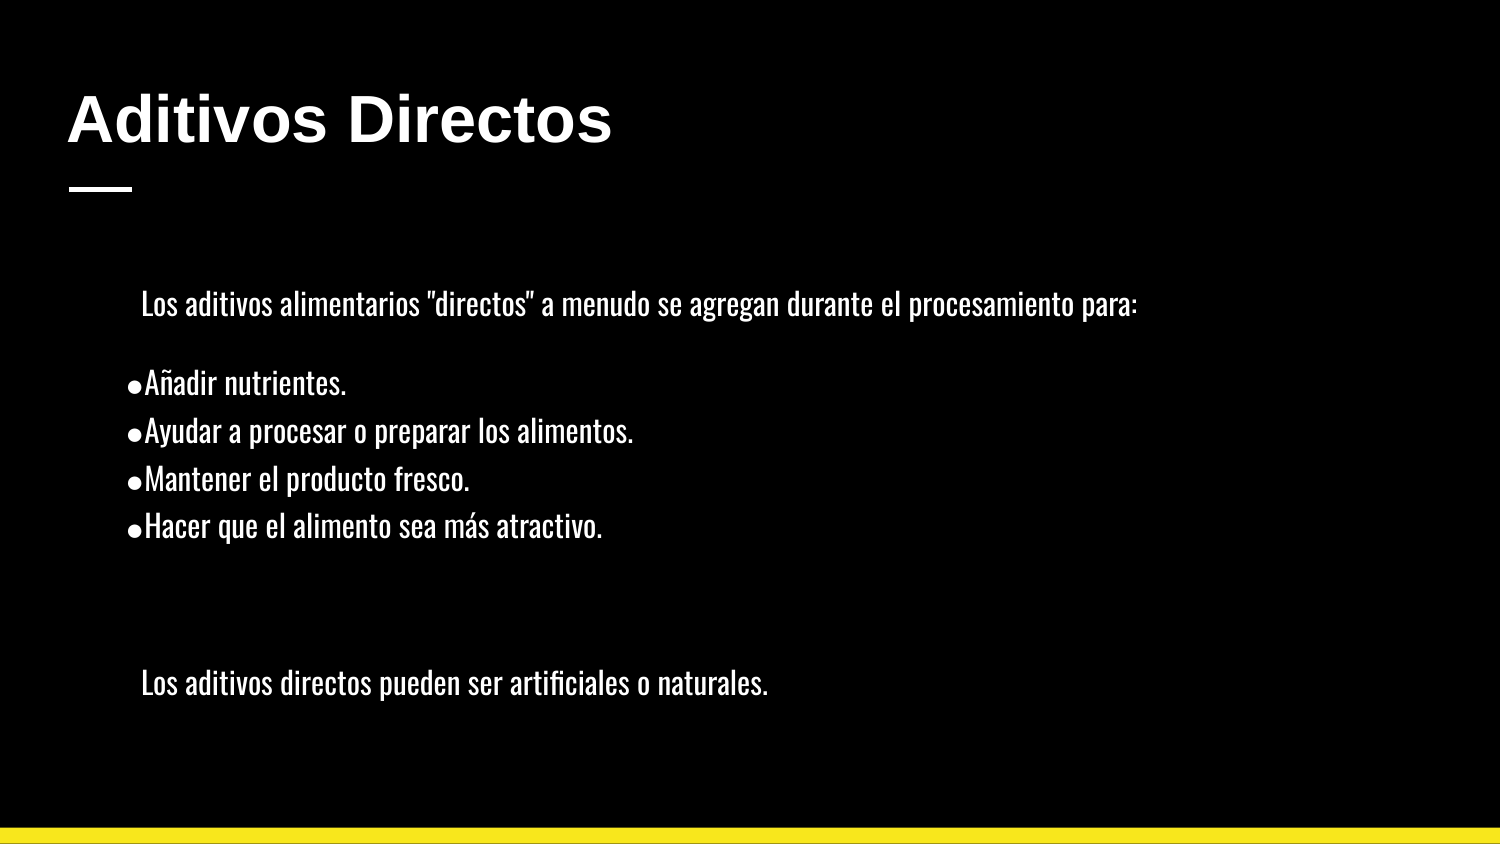

# Aditivos Directos
Los aditivos alimentarios "directos" a menudo se agregan durante el procesamiento para:
Añadir nutrientes.
Ayudar a procesar o preparar los alimentos.
Mantener el producto fresco.
Hacer que el alimento sea más atractivo.
Los aditivos directos pueden ser artificiales o naturales.